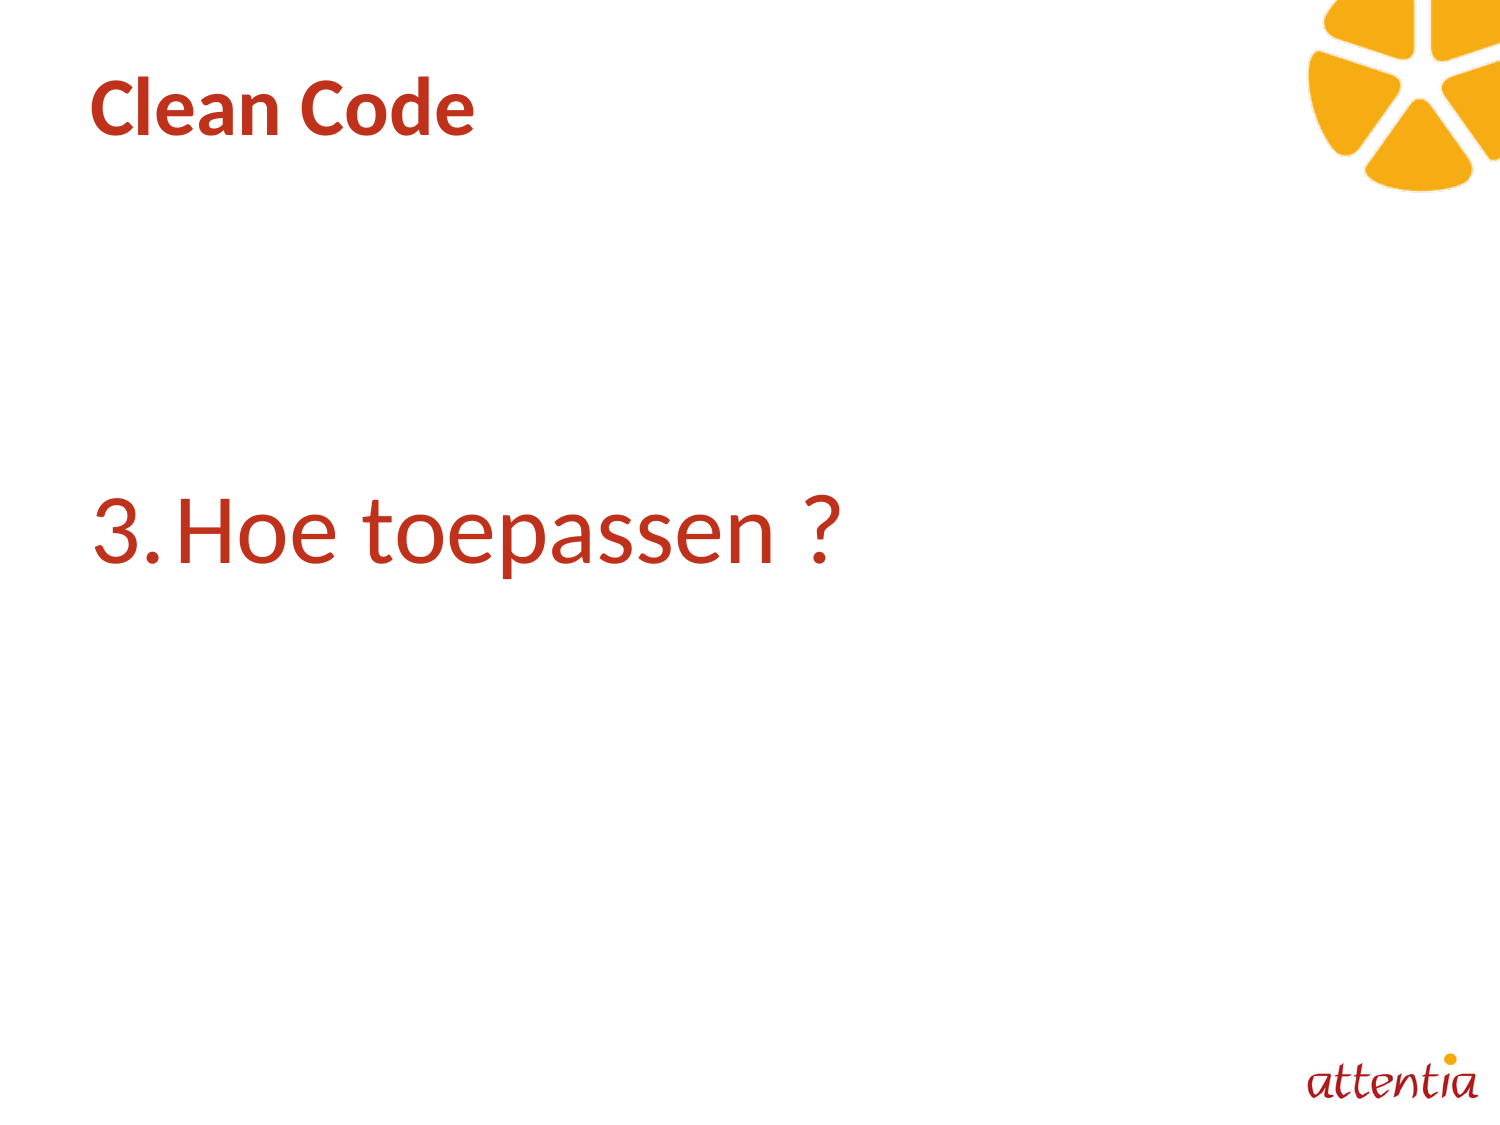

# Clean Code
Wat en waarom ?
Tips & tricks
Hoe toepassen ?